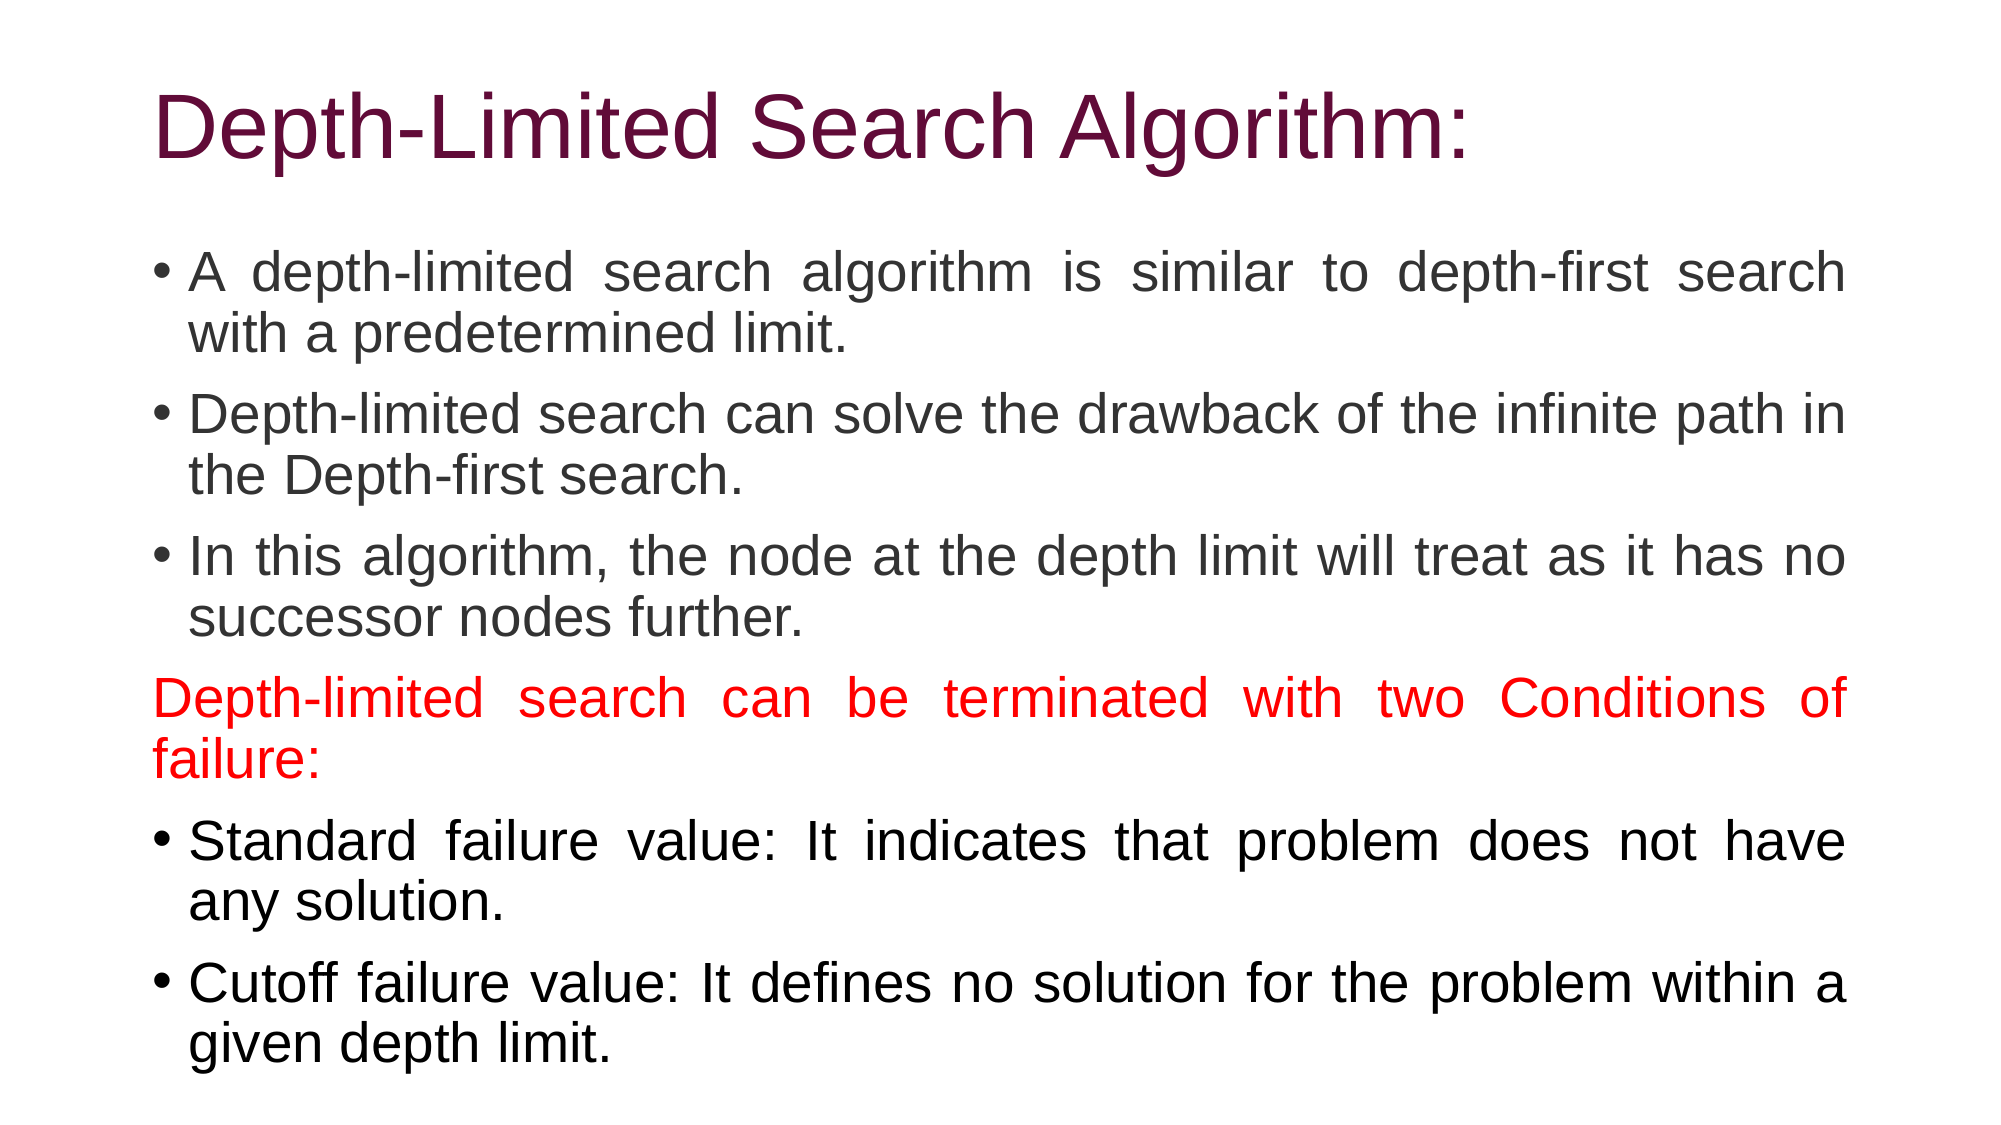

# Depth-Limited Search Algorithm:
A depth-limited search algorithm is similar to depth-first search with a predetermined limit.
Depth-limited search can solve the drawback of the infinite path in the Depth-first search.
In this algorithm, the node at the depth limit will treat as it has no successor nodes further.
Depth-limited search can be terminated with two Conditions of failure:
Standard failure value: It indicates that problem does not have any solution.
Cutoff failure value: It defines no solution for the problem within a given depth limit.